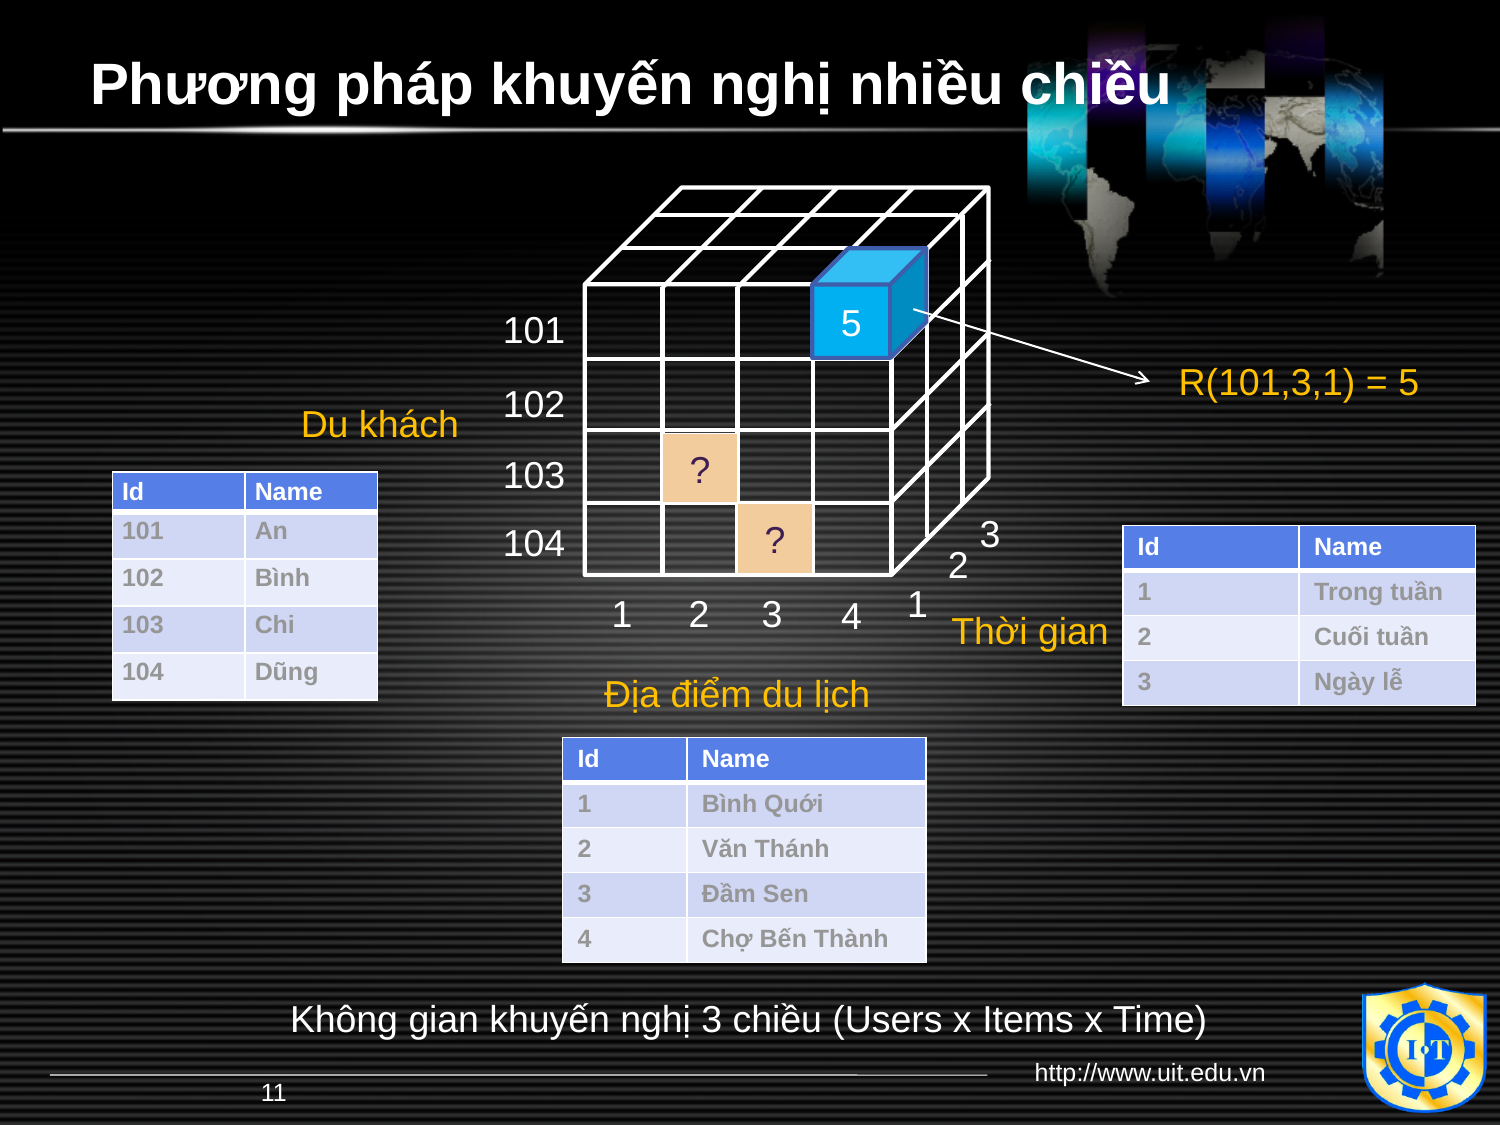

# Phương pháp khuyến nghị nhiều chiều

5
101
R(101,3,1) = 5
102
Du khách
?
103
| Id | Name |
| --- | --- |
| 101 | An |
| 102 | Bình |
| 103 | Chi |
| 104 | Dũng |
3
?
104
| Id | Name |
| --- | --- |
| 1 | Trong tuần |
| 2 | Cuối tuần |
| 3 | Ngày lễ |
2
1
1
2
3
4
Thời gian
Địa điểm du lịch
| Id | Name |
| --- | --- |
| 1 | Bình Quới |
| 2 | Văn Thánh |
| 3 | Đầm Sen |
| 4 | Chợ Bến Thành |
Không gian khuyến nghị 3 chiều (Users x Items x Time)
http://www.uit.edu.vn
11